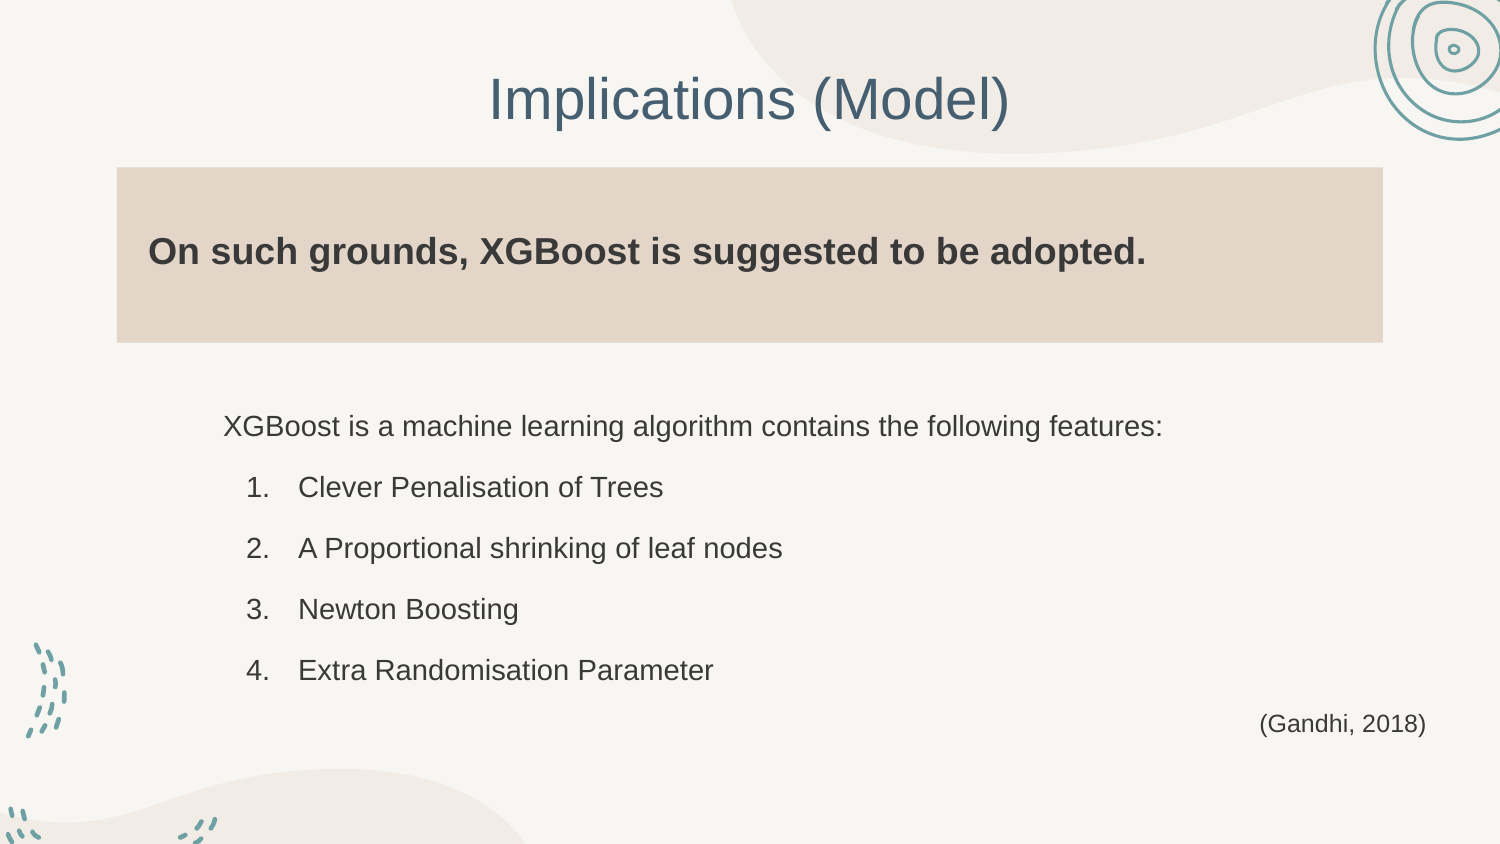

# Implications (Model)

On such grounds, XGBoost is suggested to be adopted.

XGBoost is a machine learning algorithm contains the following features:
Clever Penalisation of Trees
A Proportional shrinking of leaf nodes
Newton Boosting
Extra Randomisation Parameter
(Gandhi, 2018)